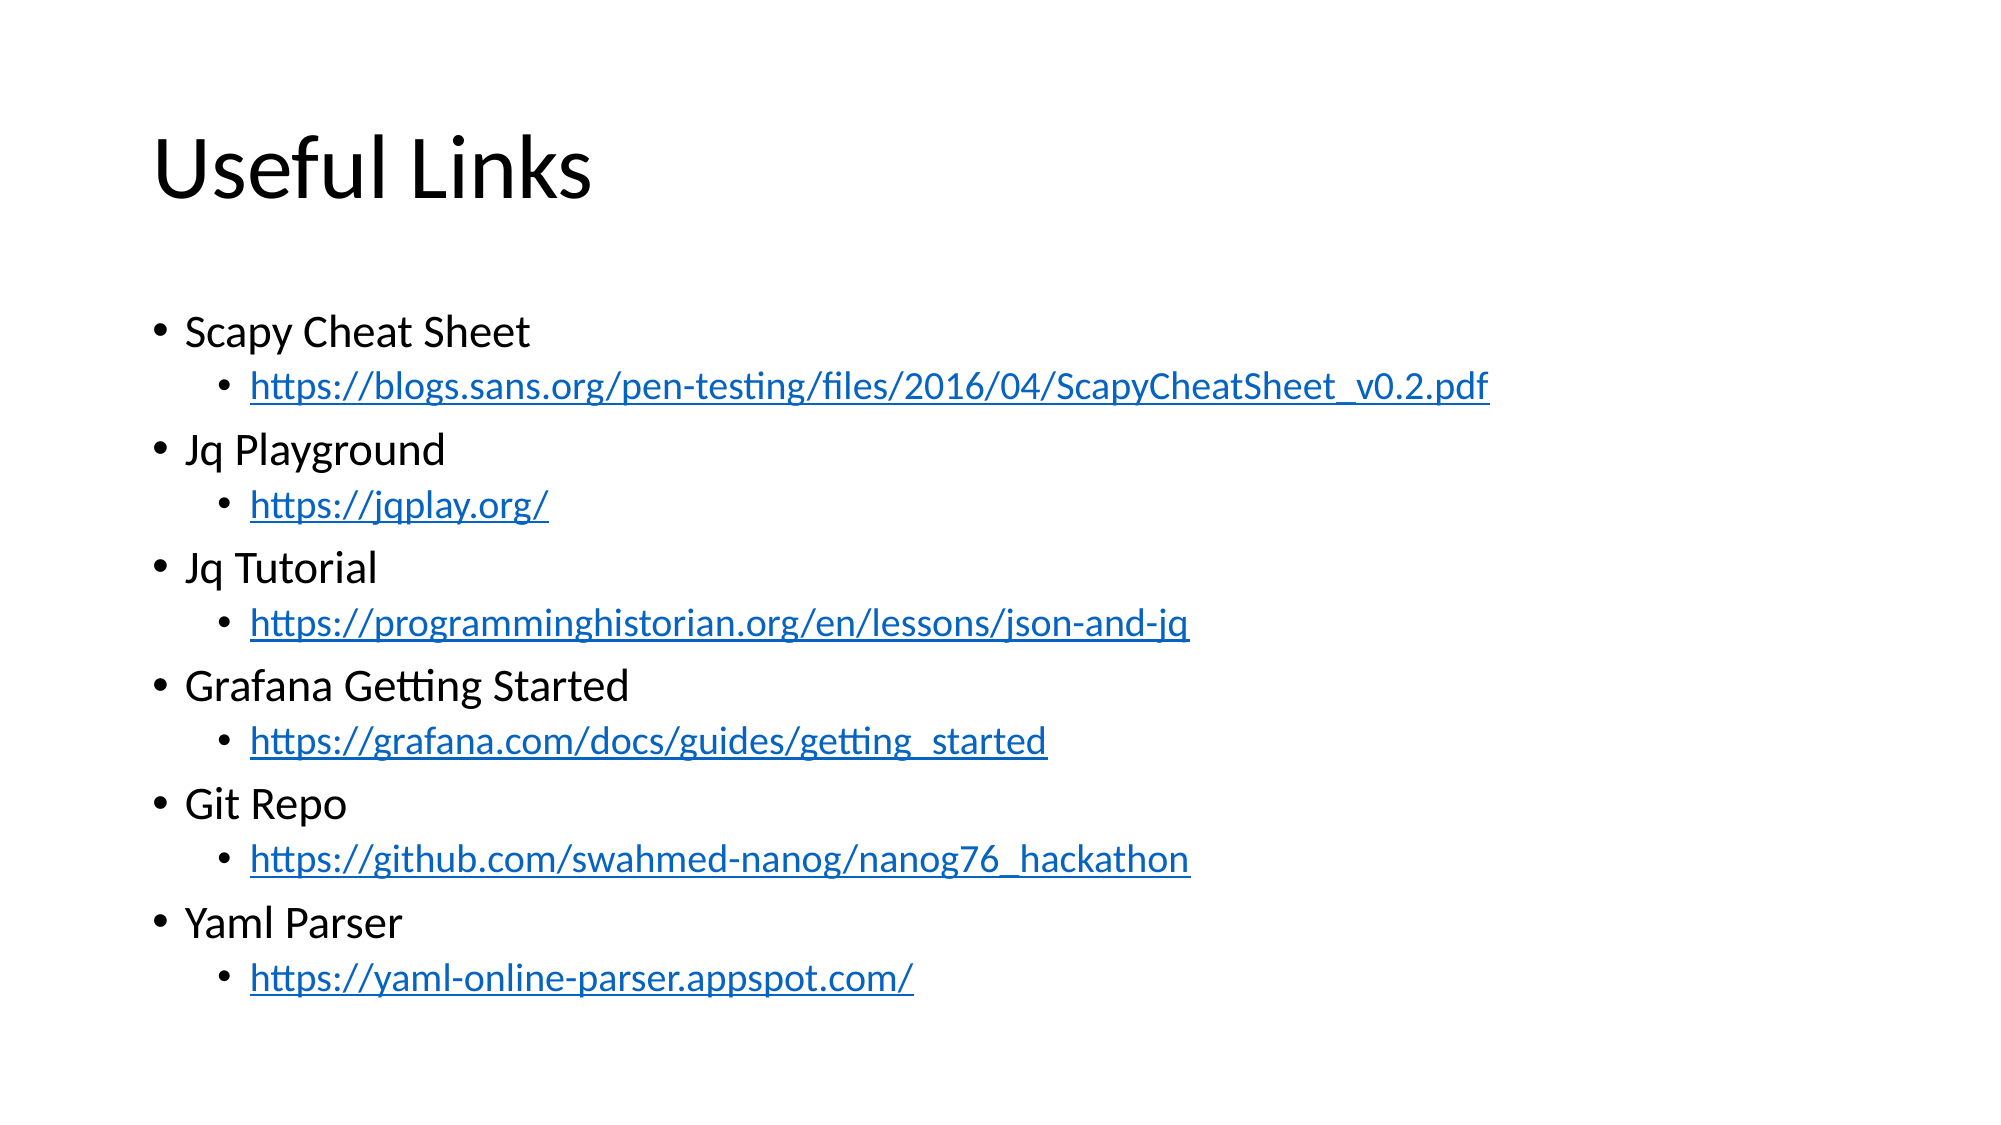

# Useful Links
Scapy Cheat Sheet
https://blogs.sans.org/pen-testing/files/2016/04/ScapyCheatSheet_v0.2.pdf
Jq Playground
https://jqplay.org/
Jq Tutorial
https://programminghistorian.org/en/lessons/json-and-jq
Grafana Getting Started
https://grafana.com/docs/guides/getting_started
Git Repo
https://github.com/swahmed-nanog/nanog76_hackathon
Yaml Parser
https://yaml-online-parser.appspot.com/